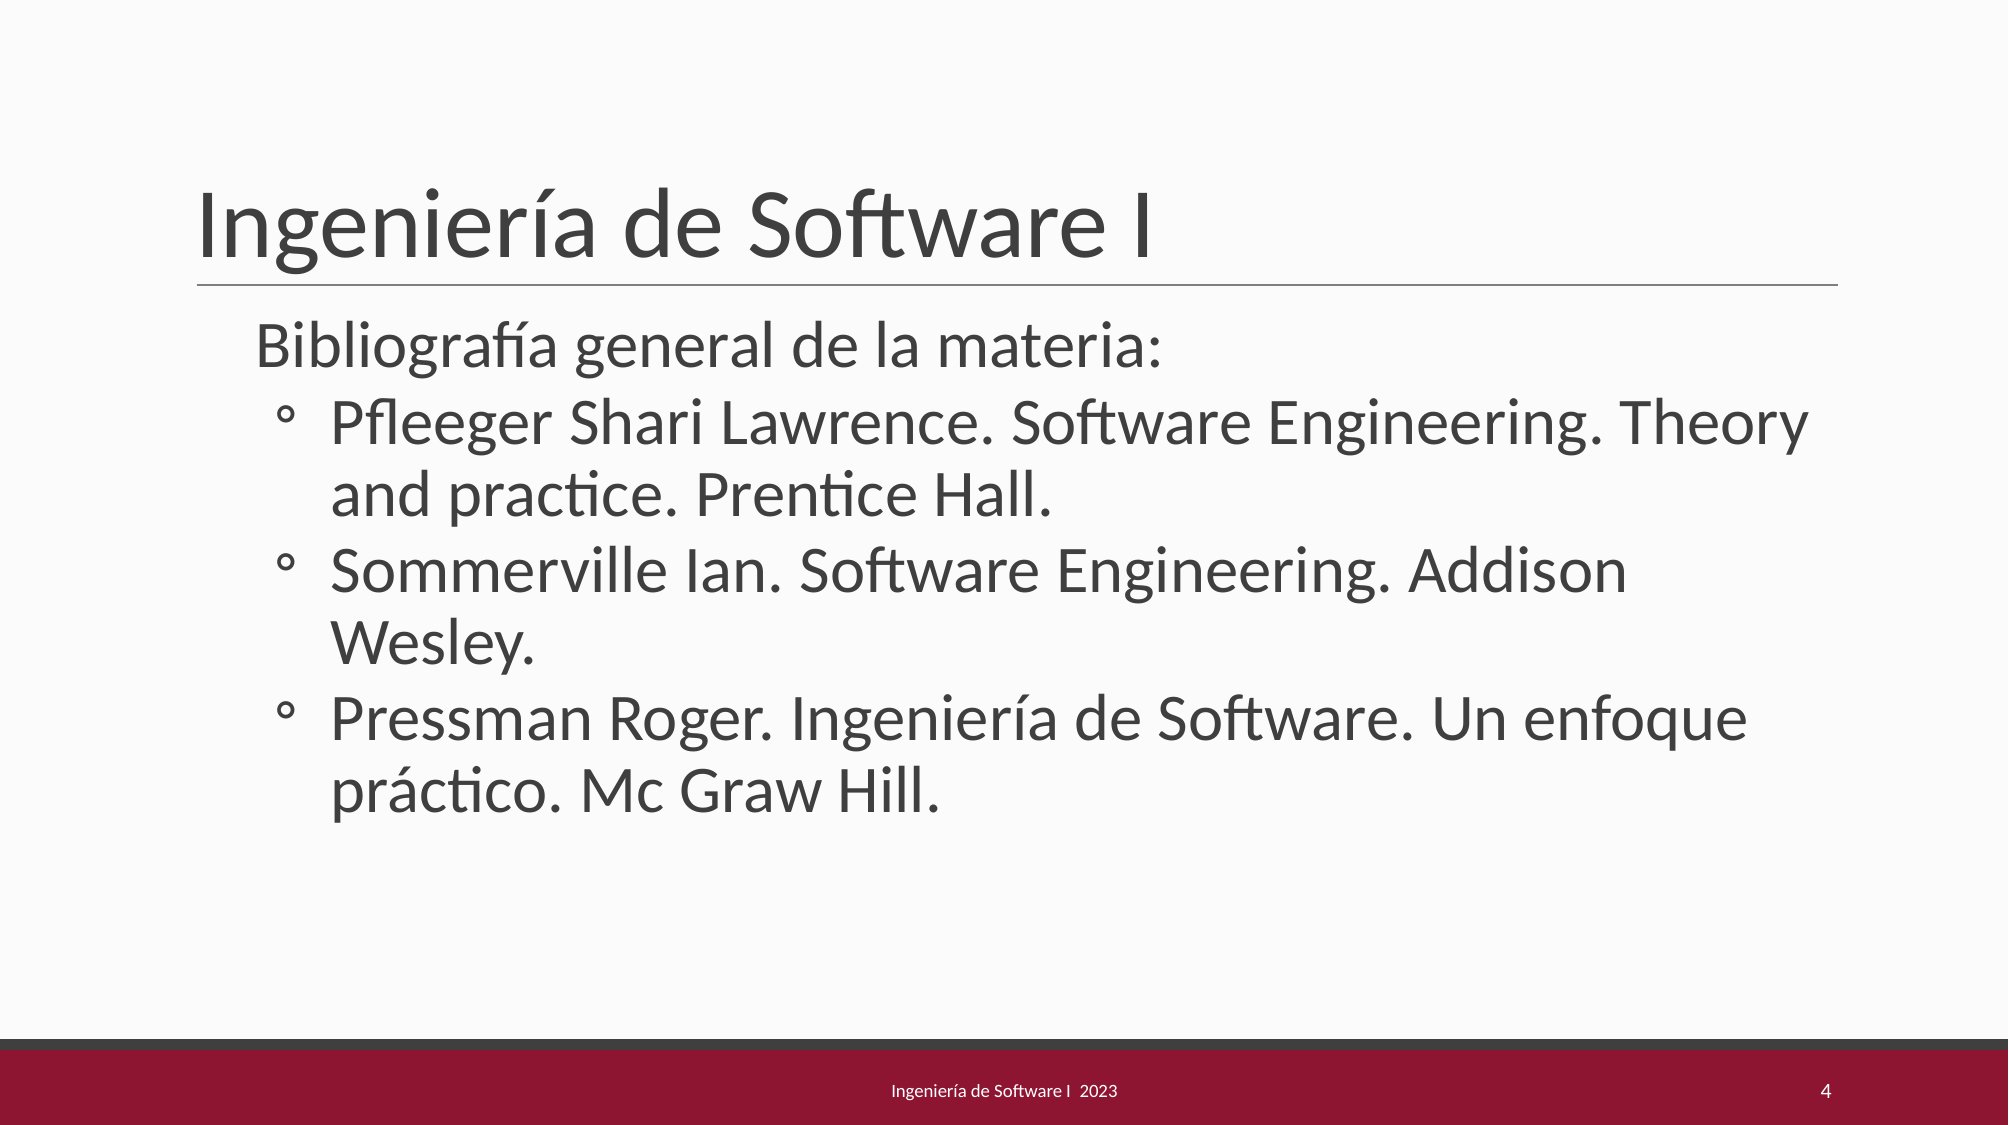

# Ingeniería de Software I
Bibliografía general de la materia:
Pfleeger Shari Lawrence. Software Engineering. Theory and practice. Prentice Hall.
Sommerville Ian. Software Engineering. Addison Wesley.
Pressman Roger. Ingeniería de Software. Un enfoque práctico. Mc Graw Hill.
Ingeniería de Software I  2023
4